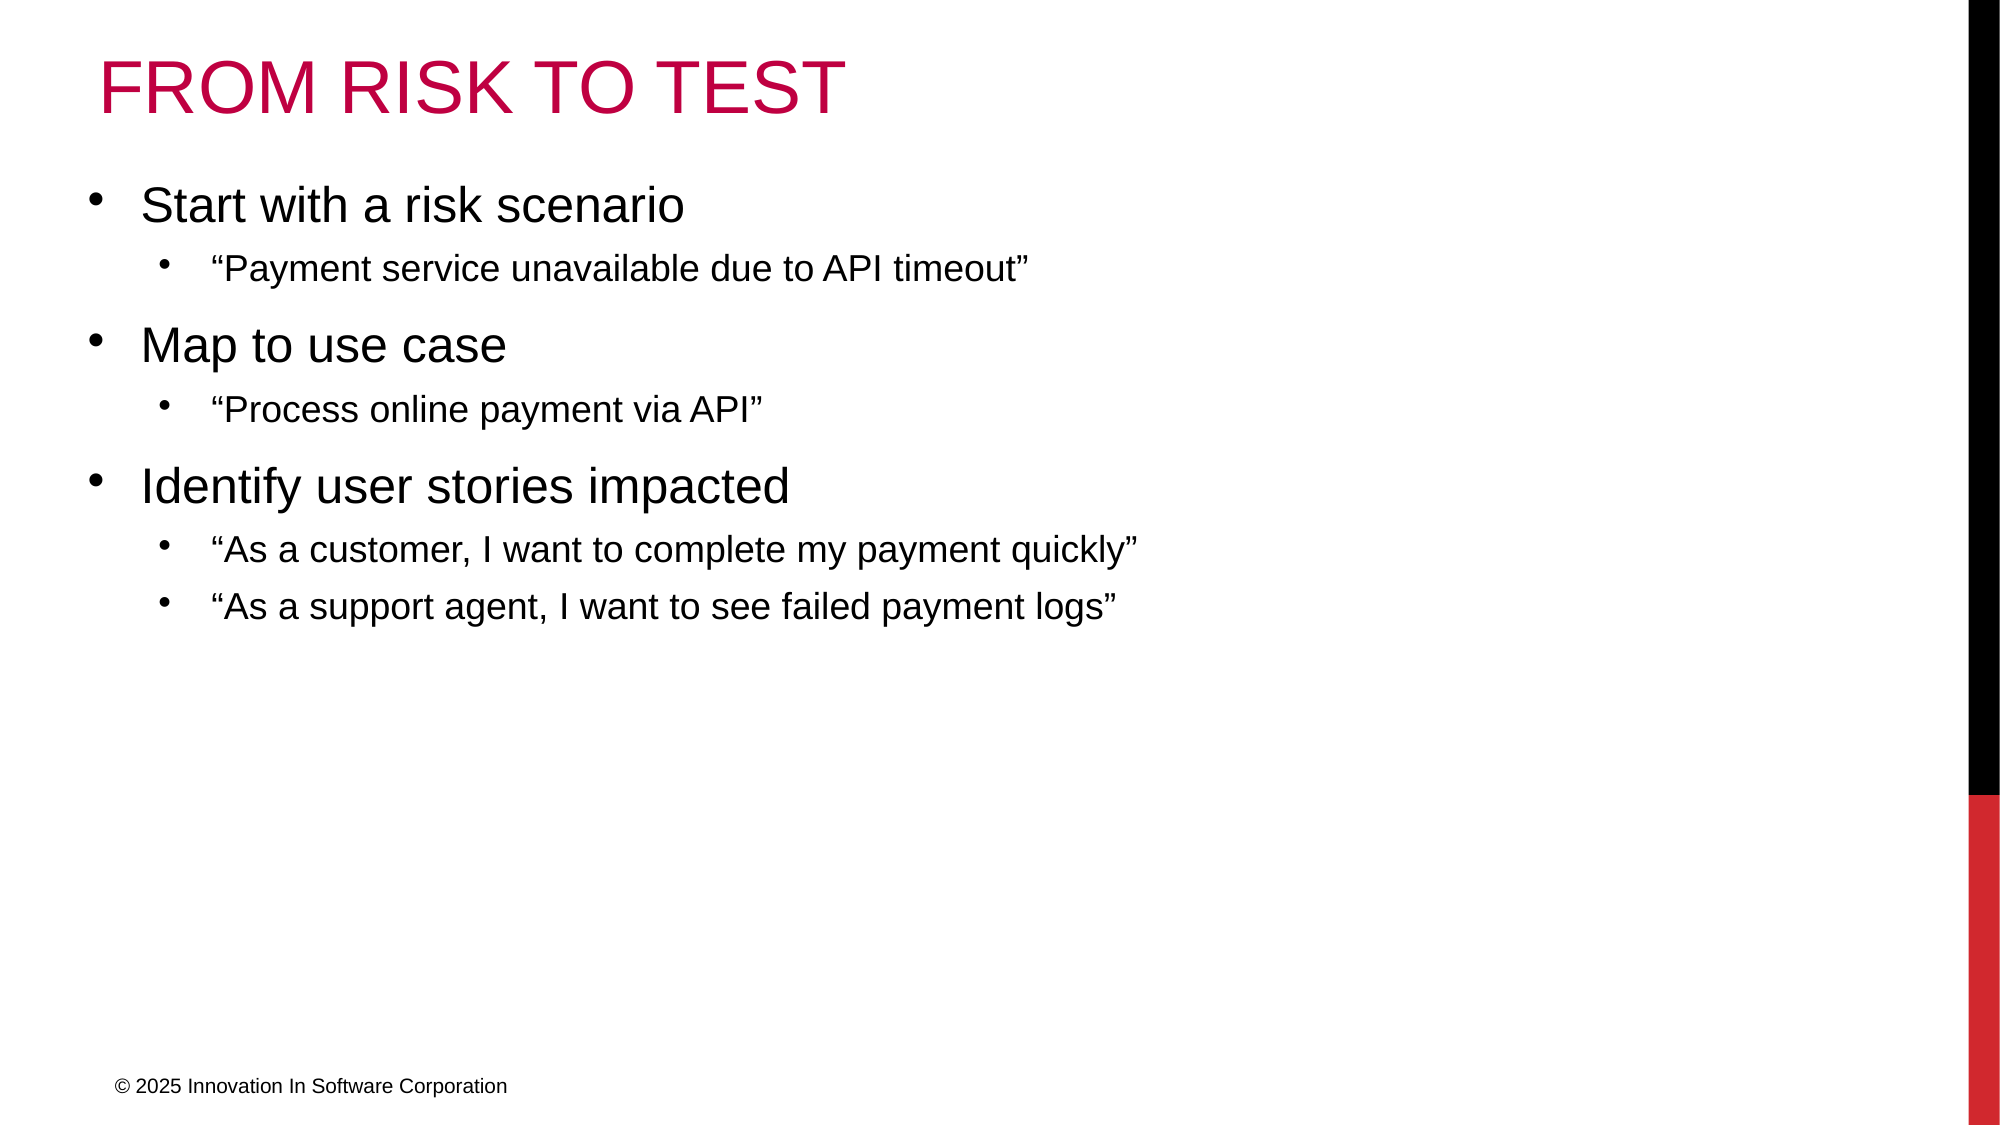

# From Risk to Test
Start with a risk scenario
“Payment service unavailable due to API timeout”
Map to use case
“Process online payment via API”
Identify user stories impacted
“As a customer, I want to complete my payment quickly”
“As a support agent, I want to see failed payment logs”

© 2025 Innovation In Software Corporation